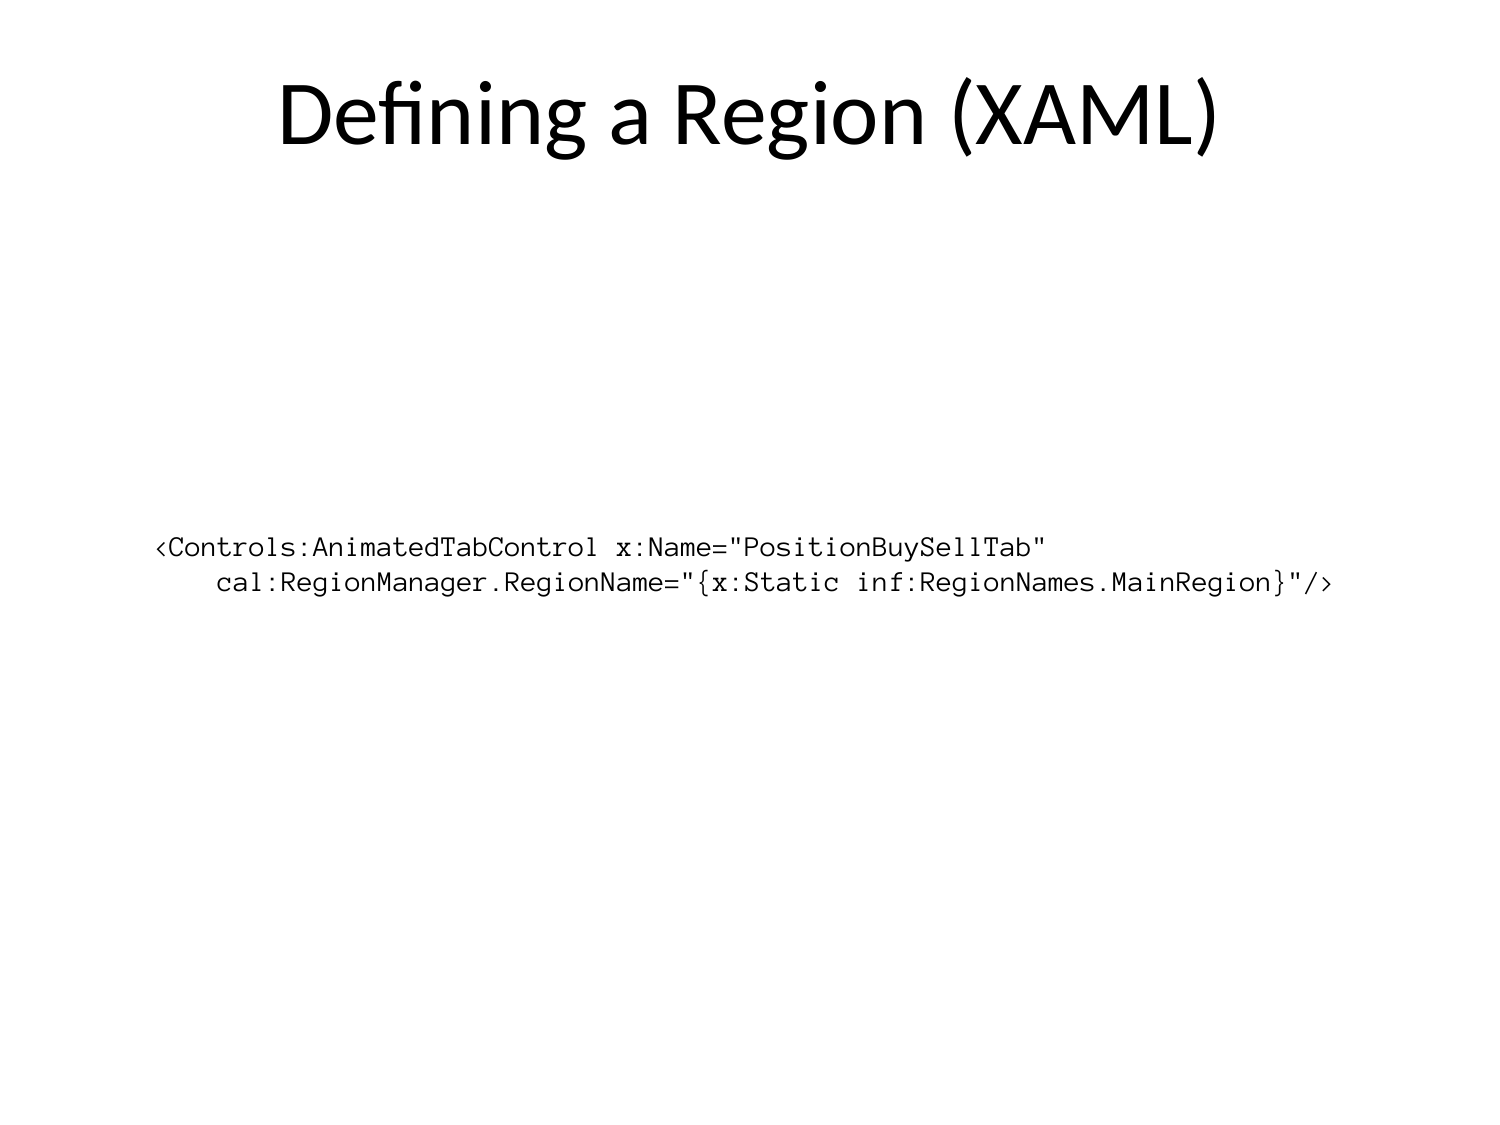

Defining a Region (XAML)
<Controls:AnimatedTabControl x:Name="PositionBuySellTab"
    cal:RegionManager.RegionName="{x:Static inf:RegionNames.MainRegion}"/>